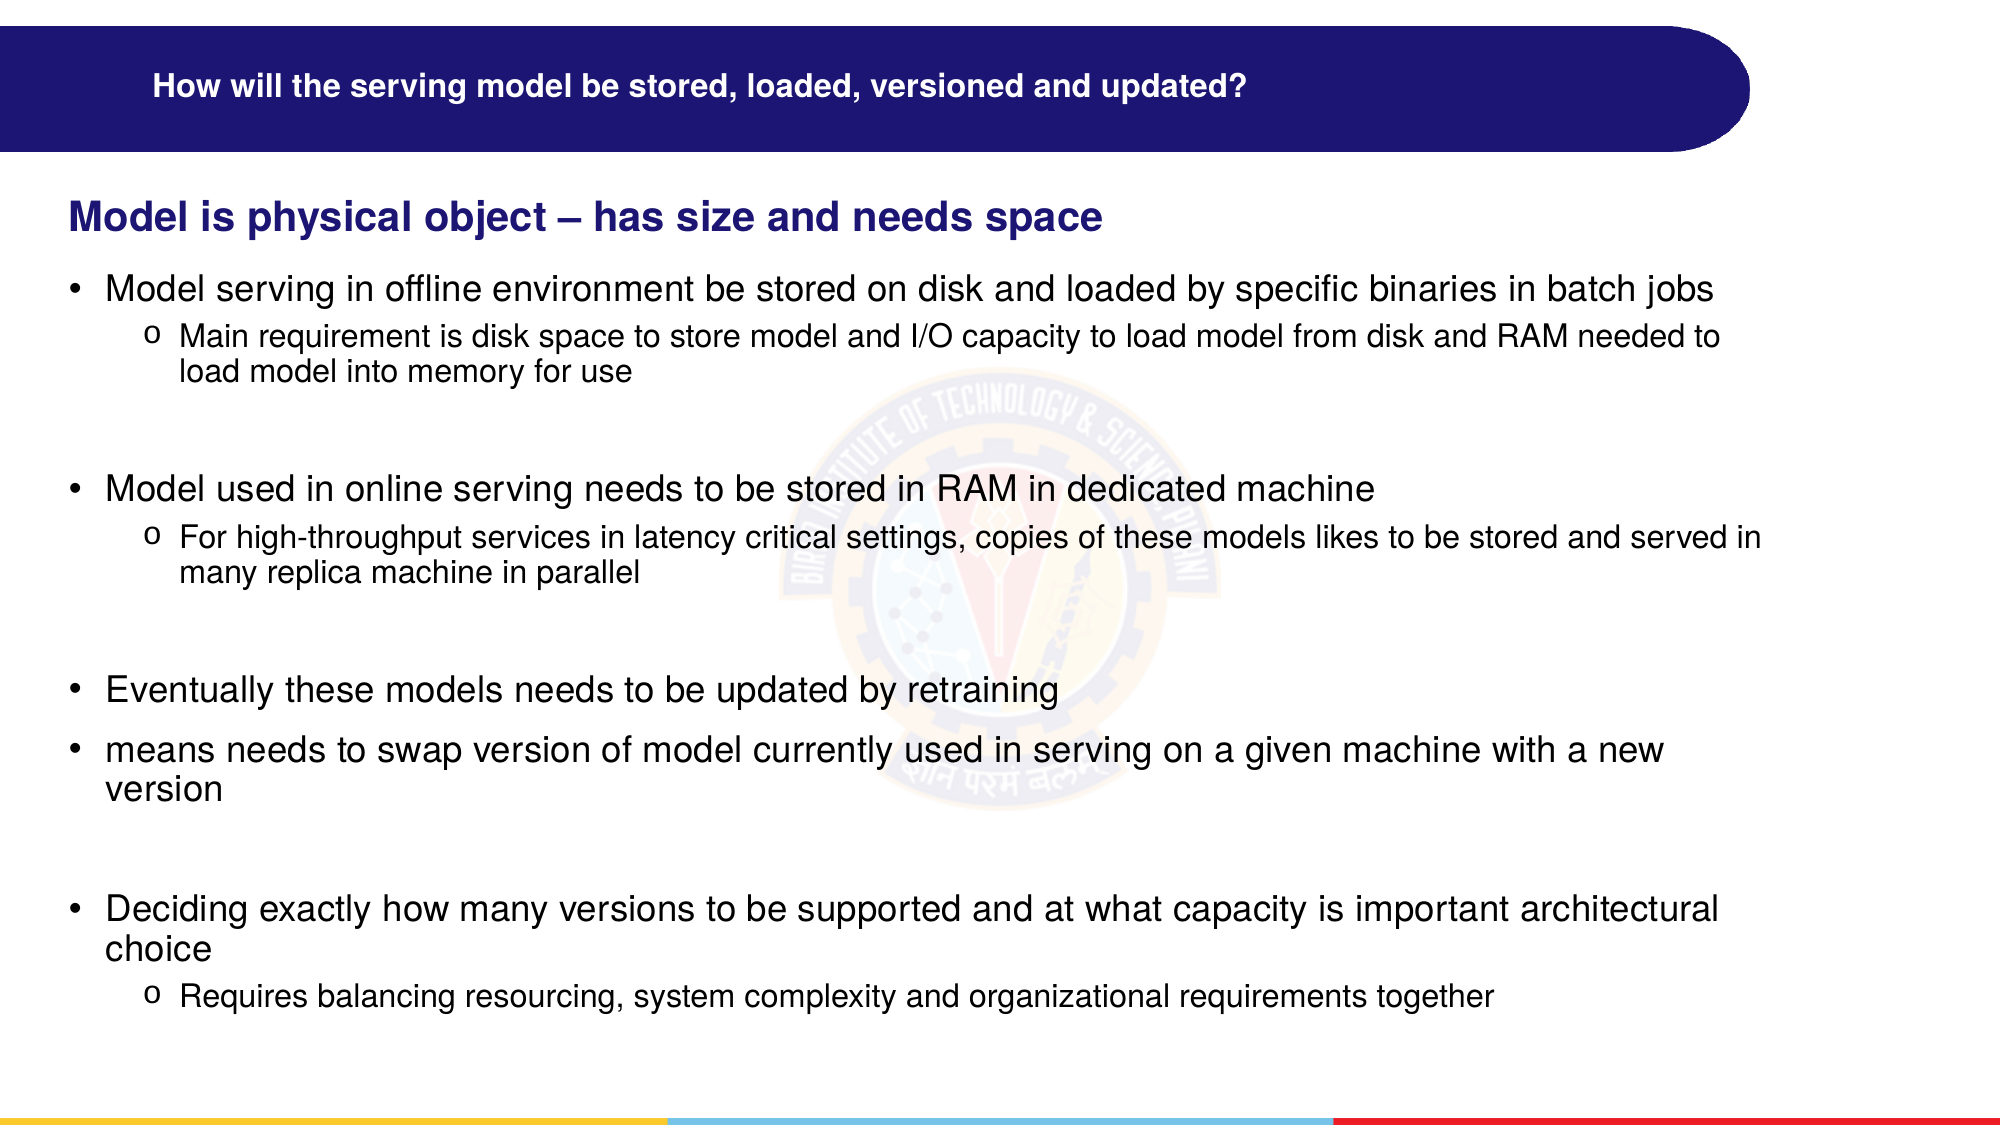

# How will the serving model be stored, loaded, versioned and updated?
Model is physical object – has size and needs space
Model serving in offline environment be stored on disk and loaded by specific binaries in batch jobs
Main requirement is disk space to store model and I/O capacity to load model from disk and RAM needed to load model into memory for use

Model used in online serving needs to be stored in RAM in dedicated machine
For high-throughput services in latency critical settings, copies of these models likes to be stored and served in many replica machine in parallel

Eventually these models needs to be updated by retraining
means needs to swap version of model currently used in serving on a given machine with a new version

Deciding exactly how many versions to be supported and at what capacity is important architectural choice
Requires balancing resourcing, system complexity and organizational requirements together